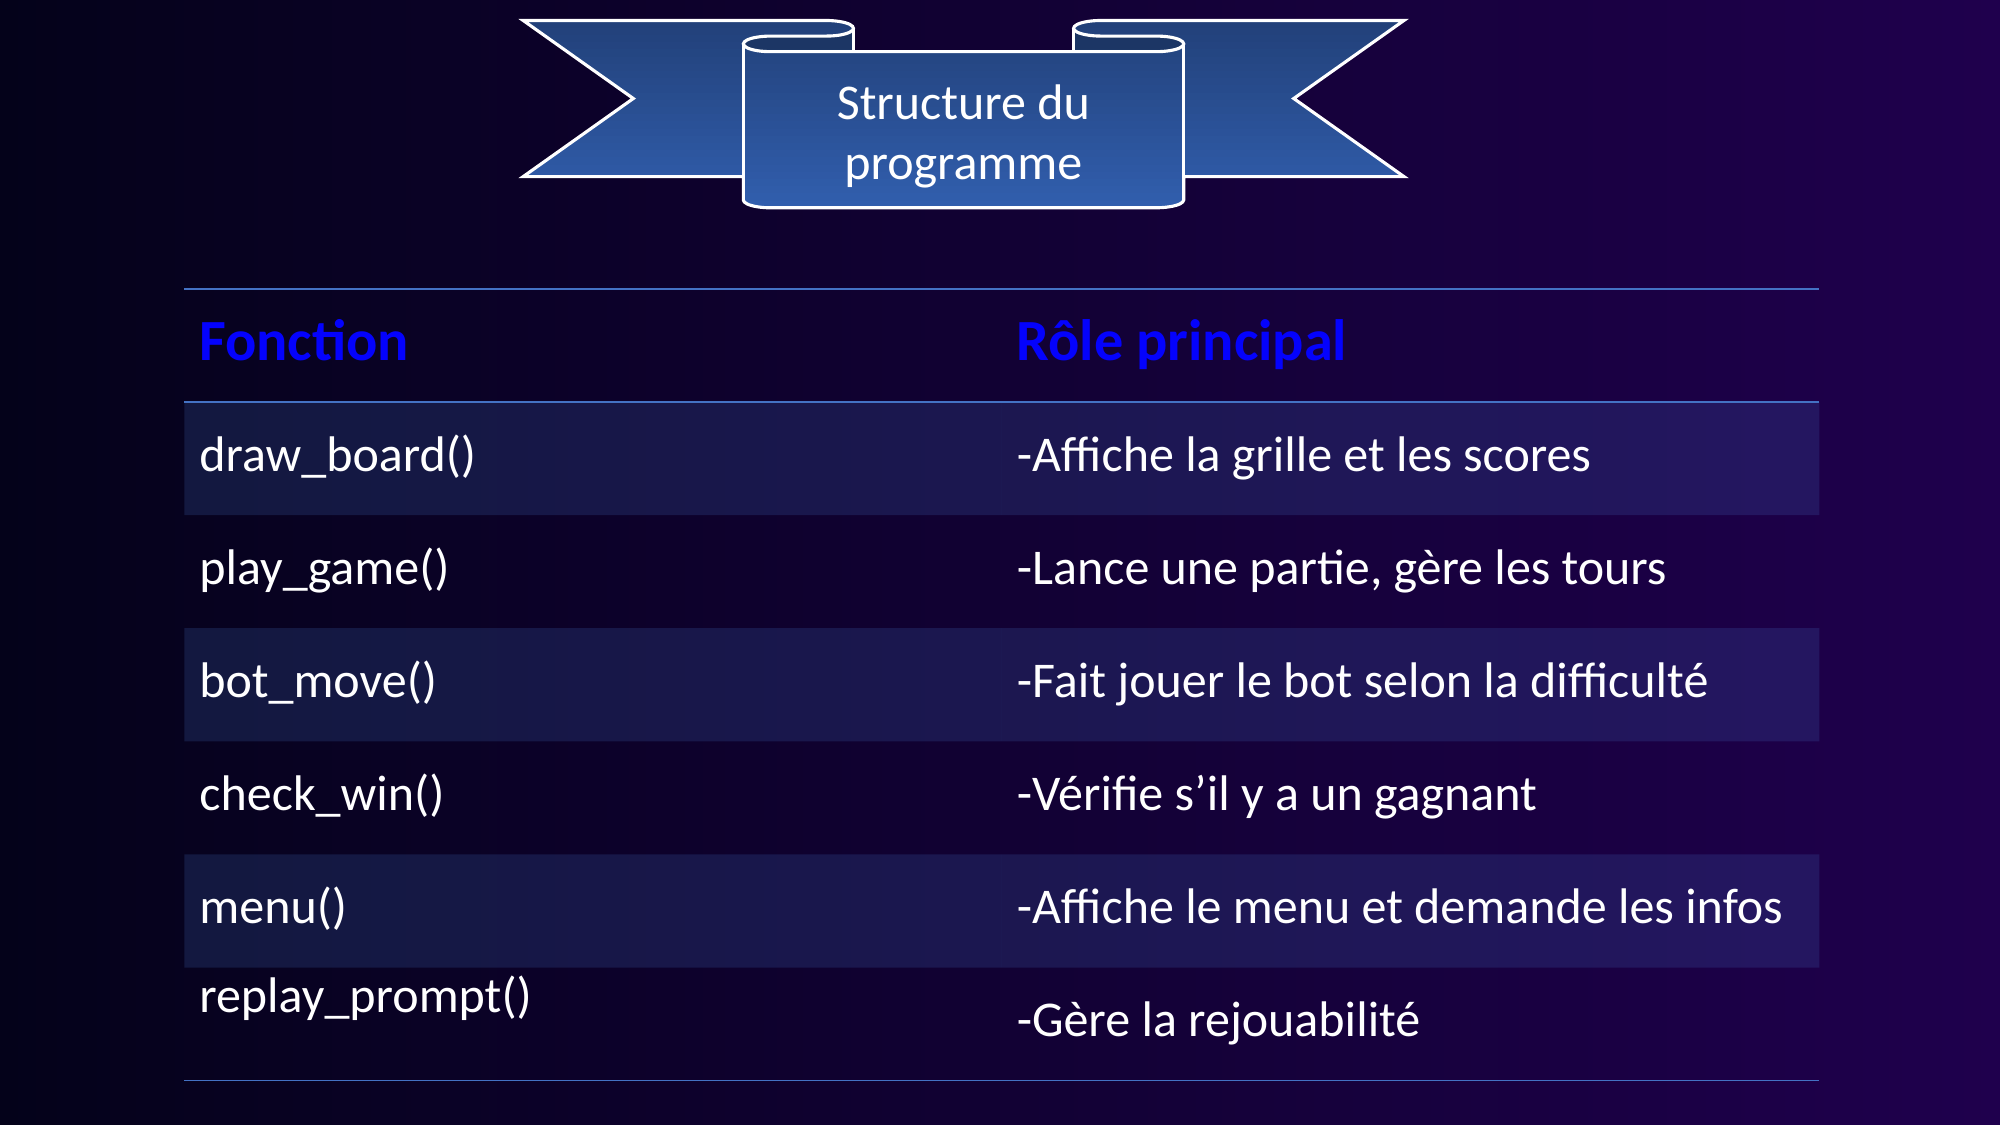

Structure du programme
| Fonction | Rôle principal |
| --- | --- |
| draw\_board() | -Affiche la grille et les scores |
| play\_game() | -Lance une partie, gère les tours |
| bot\_move() | -Fait jouer le bot selon la difficulté |
| check\_win() | -Vérifie s’il y a un gagnant |
| menu() | -Affiche le menu et demande les infos |
| replay\_prompt() | -Gère la rejouabilité |